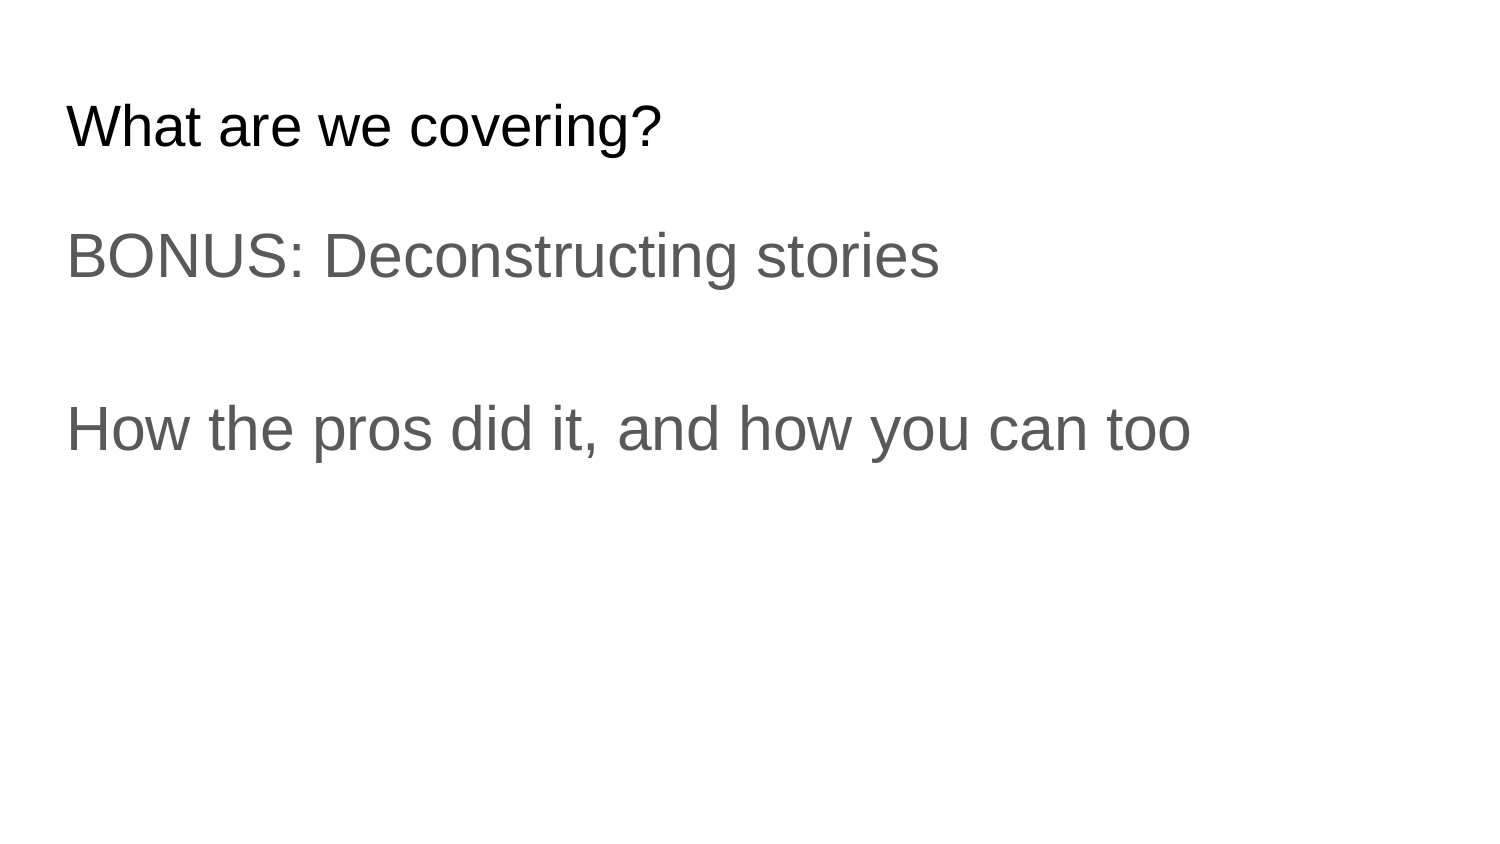

# What are we covering?
BONUS: Deconstructing stories

How the pros did it, and how you can too